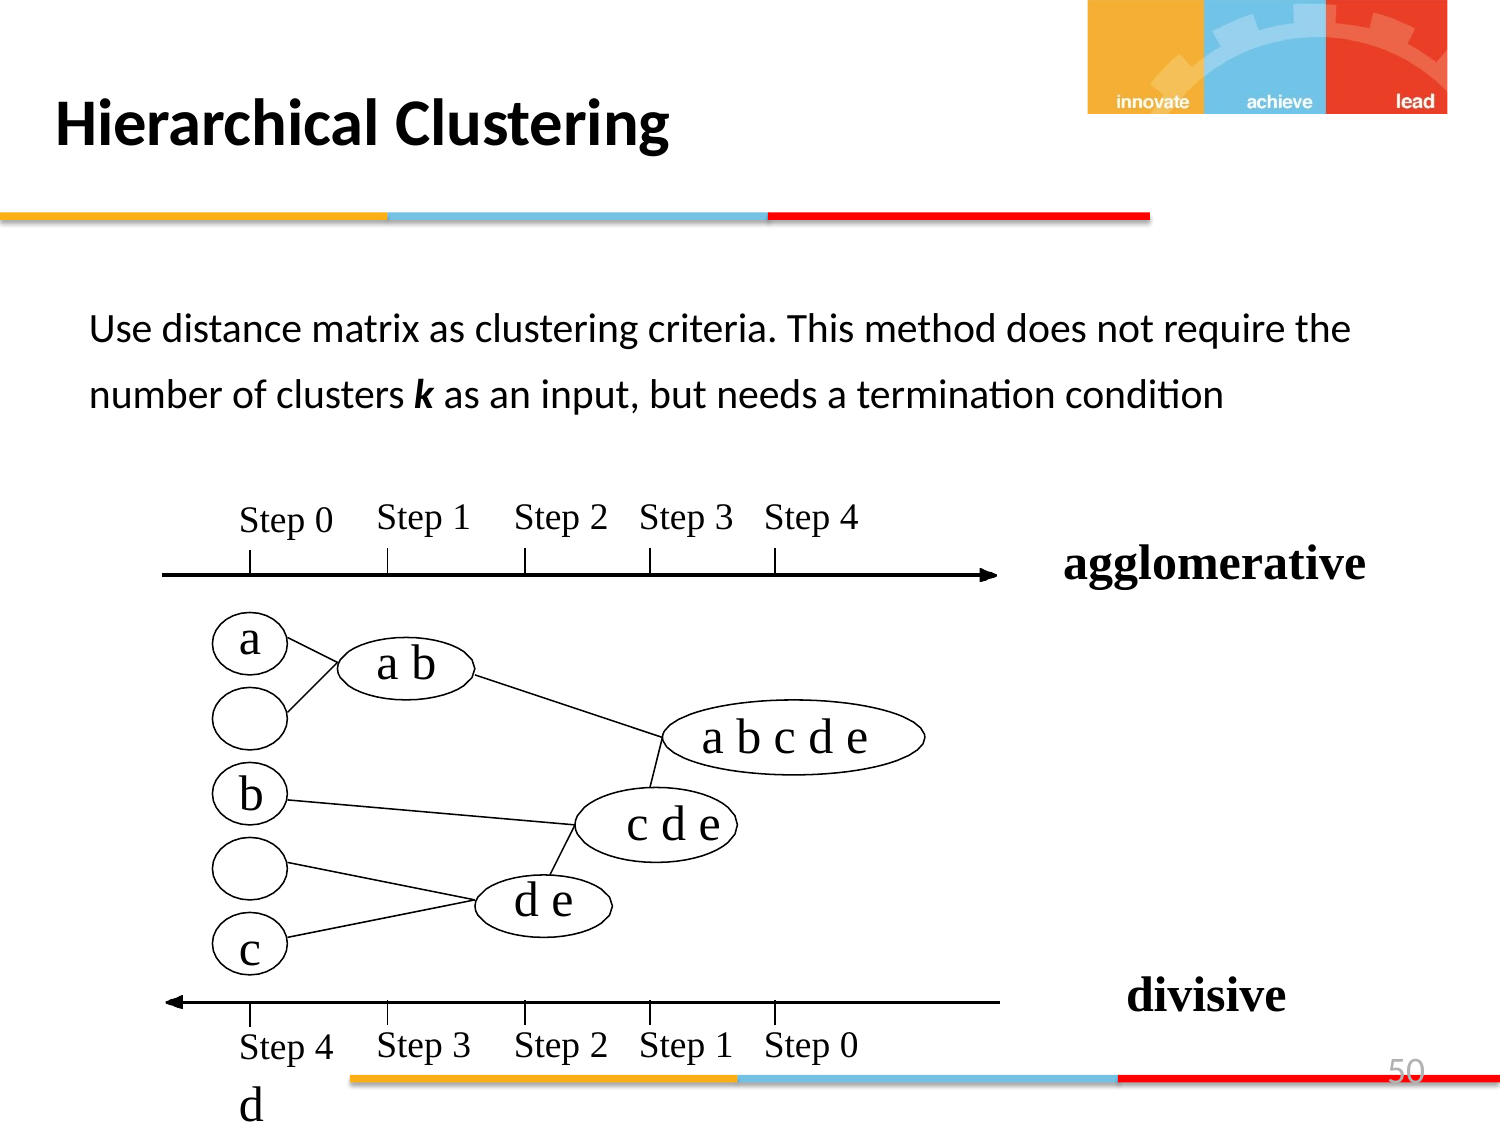

# Hierarchical Clustering
Use distance matrix as clustering criteria. This method does not require the  number of clusters k as an input, but needs a termination condition
Step 1
Step 2
Step 3
Step 4
Step 0
agglomerative

a  b  c  d  e

a b

a b c d e  c d e

d e
divisive

Step 3
Step 2
Step 1
Step 0
Step 4
50